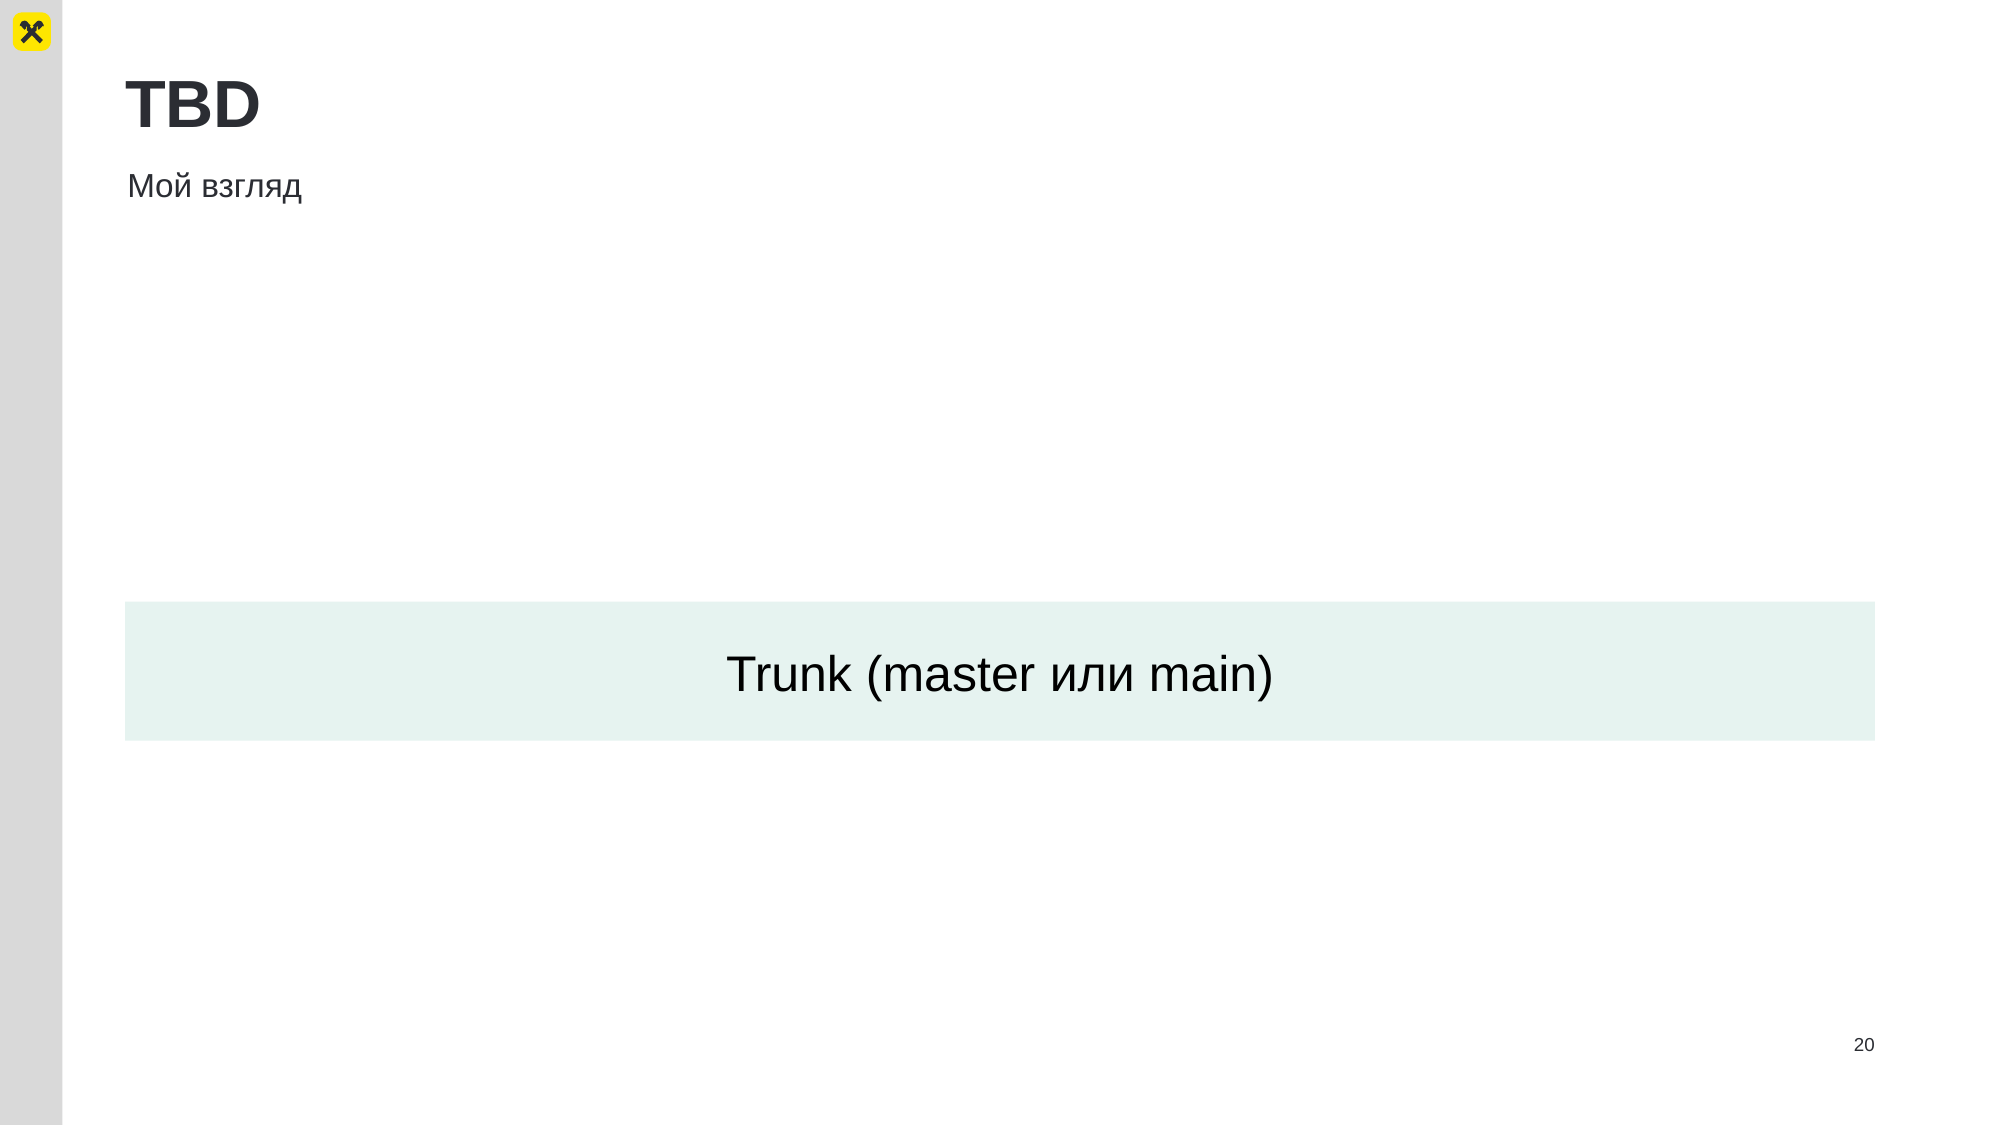

# TBD
Мой взгляд
Trunk (master или main)
20